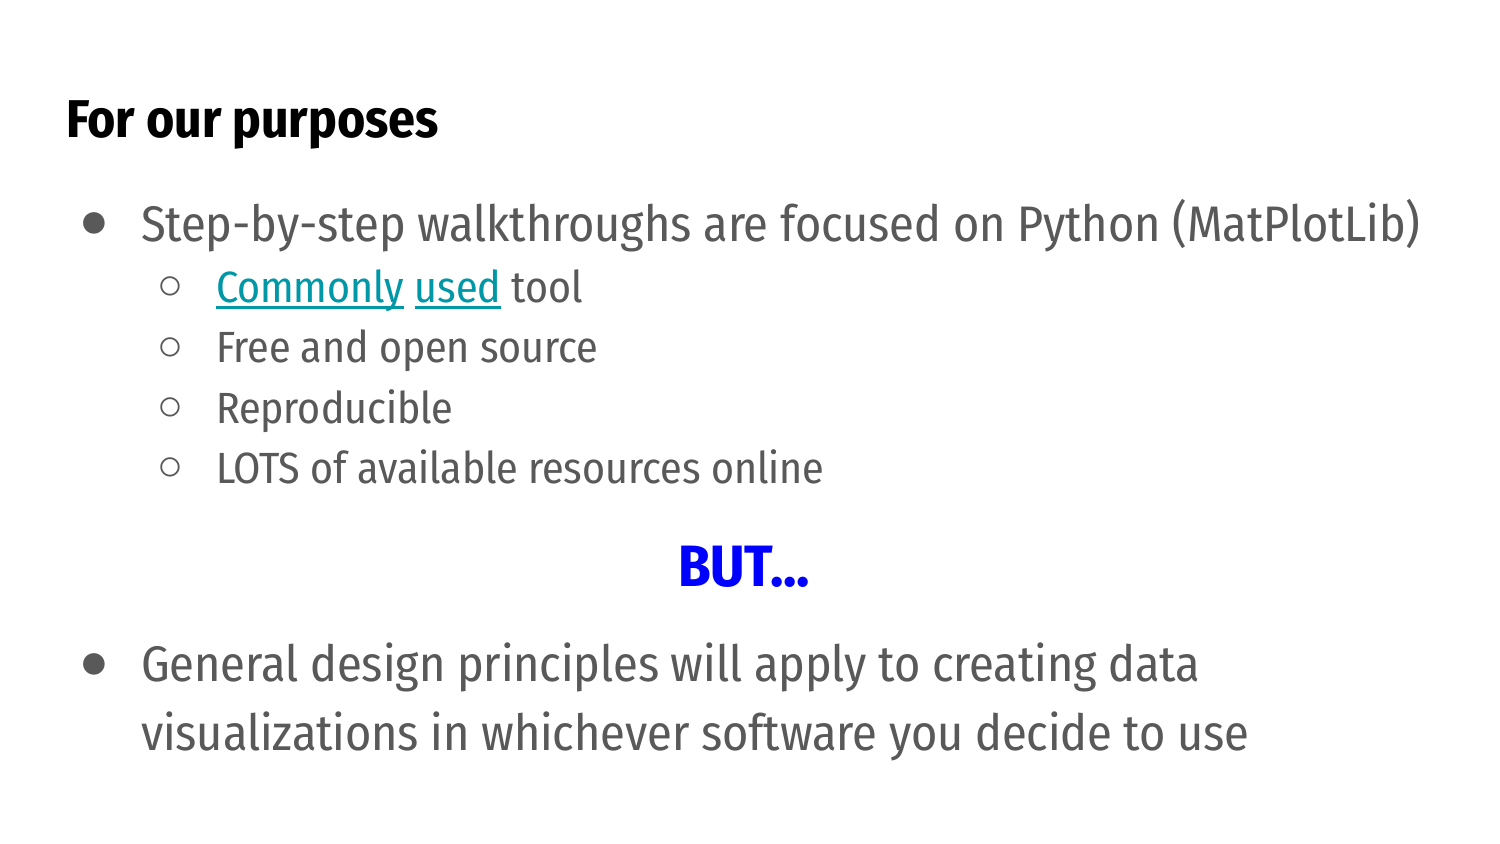

# For our purposes
Step-by-step walkthroughs are focused on Python (MatPlotLib)
Commonly used tool
Free and open source
Reproducible
LOTS of available resources online
BUT...
General design principles will apply to creating data visualizations in whichever software you decide to use